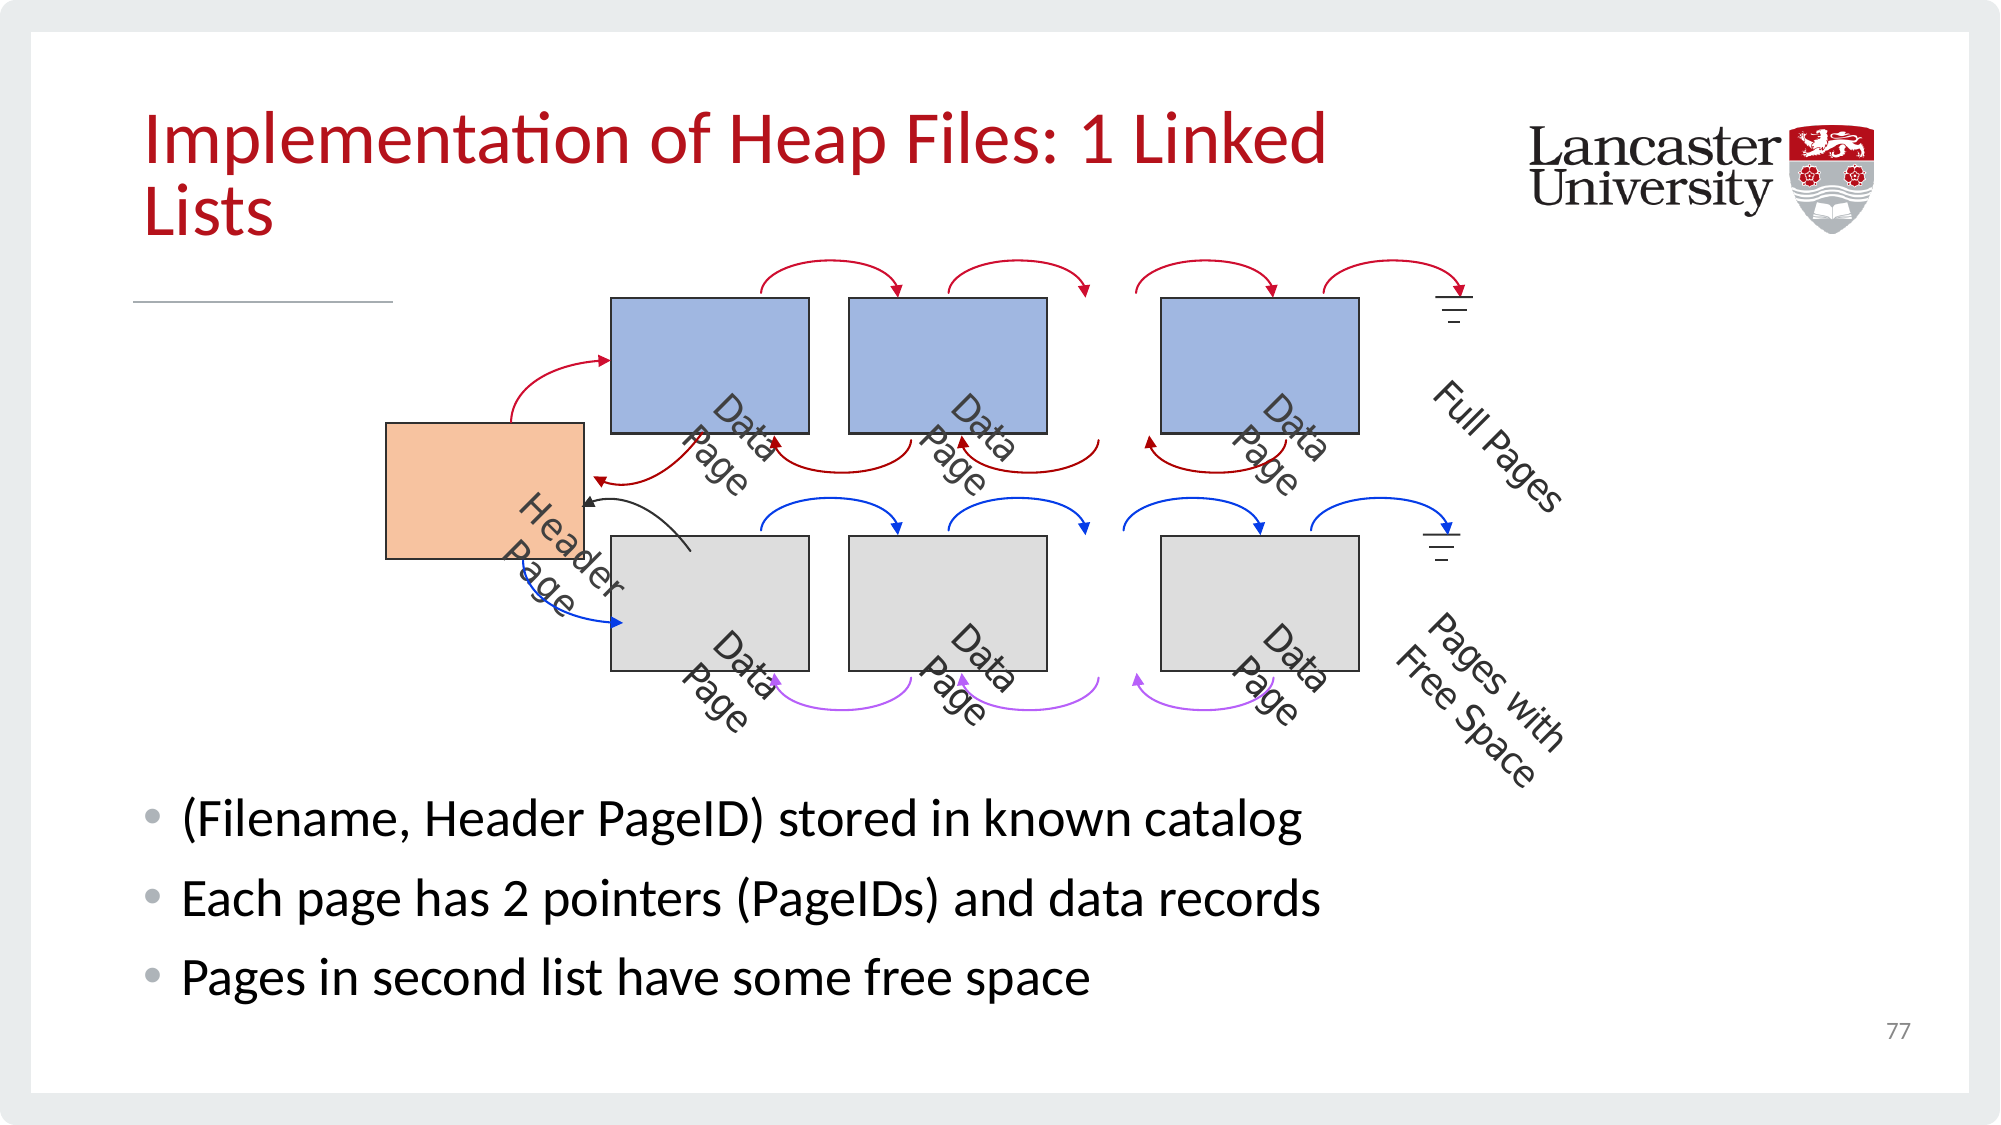

# Implementation of Heap Files: 1 Linked Lists

Data
Page
Data
Page
Data
Page
Full Pages

Header
Page

Data
Page
Data
Page
Data
Page

Pages with
Free Space

(Filename, Header PageID) stored in known catalog
Each page has 2 pointers (PageIDs) and data records
Pages in second list have some free space

77